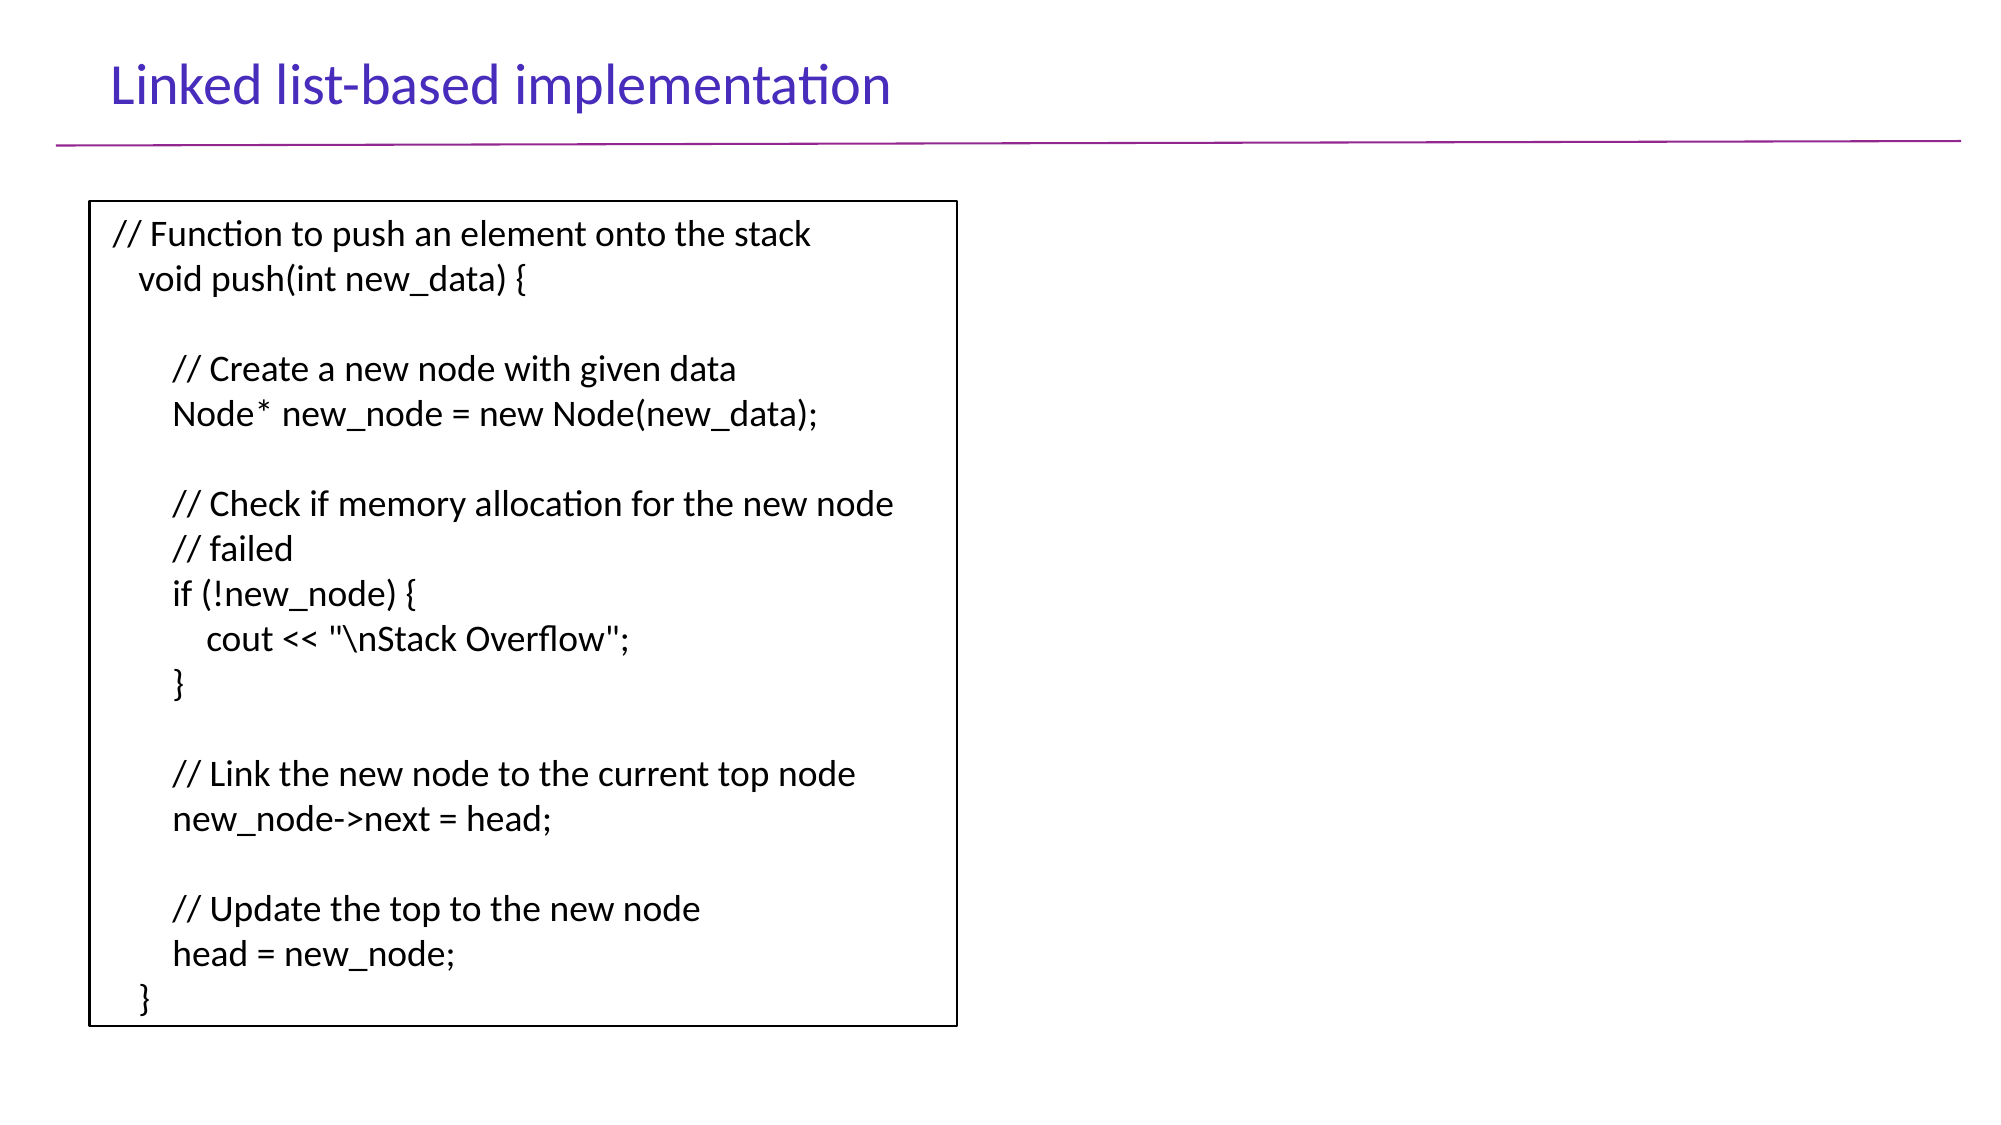

Linked list-based implementation
 // Function to push an element onto the stack
    void push(int new_data) {

        // Create a new node with given data
        Node* new_node = new Node(new_data);

        // Check if memory allocation for the new node
        // failed
        if (!new_node) {
            cout << "\nStack Overflow";
        }

        // Link the new node to the current top node
        new_node->next = head;

        // Update the top to the new node
        head = new_node;
    }
15